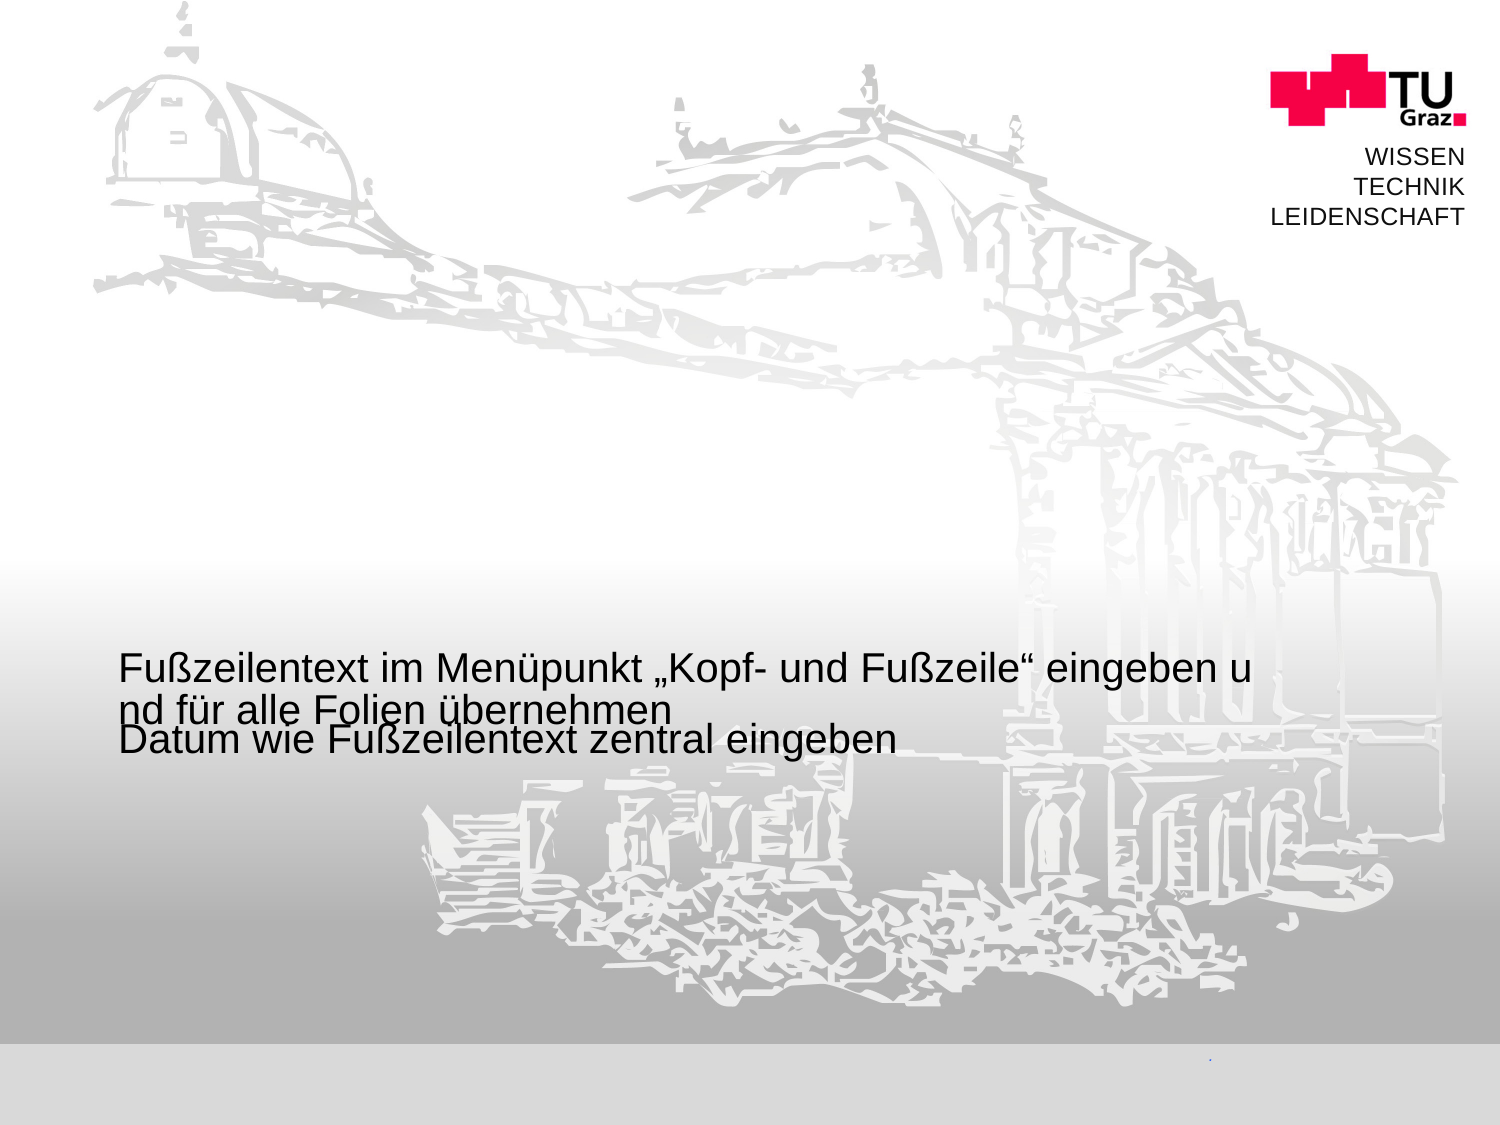

#
Fußzeilentext im Menüpunkt „Kopf- und Fußzeile“ eingeben und für alle Folien übernehmen
Datum wie Fußzeilentext zentral eingeben